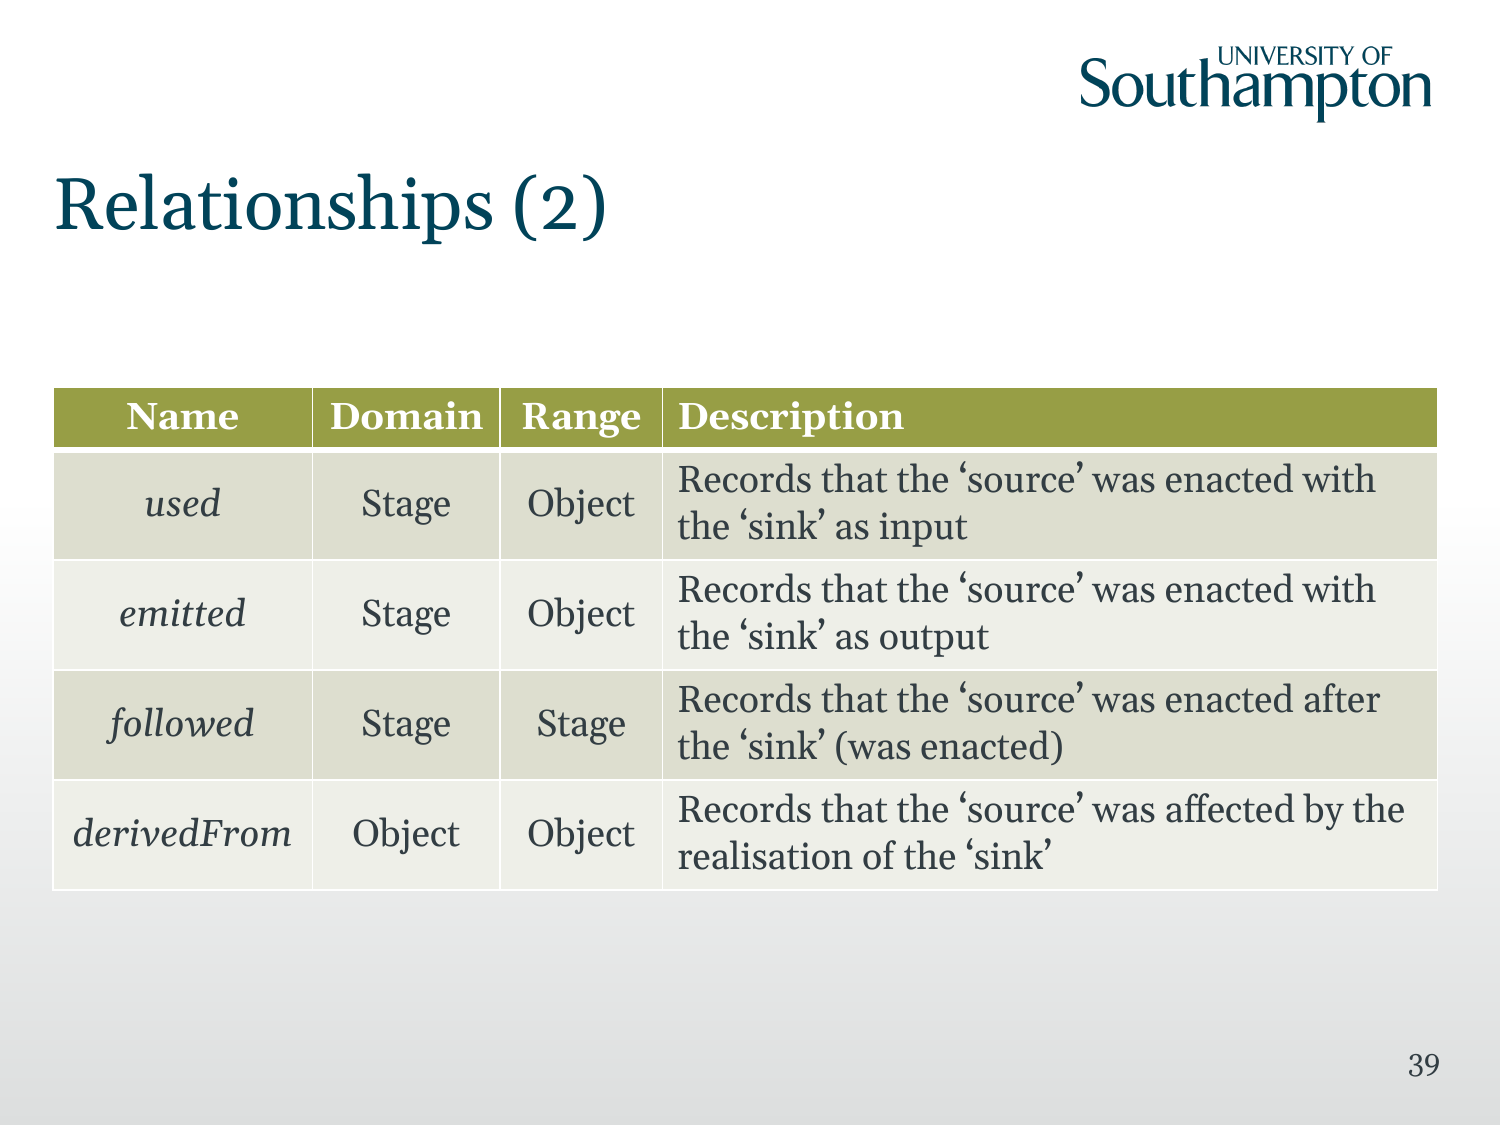

# Relationships (2)
| Name | Domain | Range | Description |
| --- | --- | --- | --- |
| used | Stage | Object | Records that the ‘source’ was enacted with the ‘sink’ as input |
| emitted | Stage | Object | Records that the ‘source’ was enacted with the ‘sink’ as output |
| followed | Stage | Stage | Records that the ‘source’ was enacted after the ‘sink’ (was enacted) |
| derivedFrom | Object | Object | Records that the ‘source’ was affected by the realisation of the ‘sink’ |
39